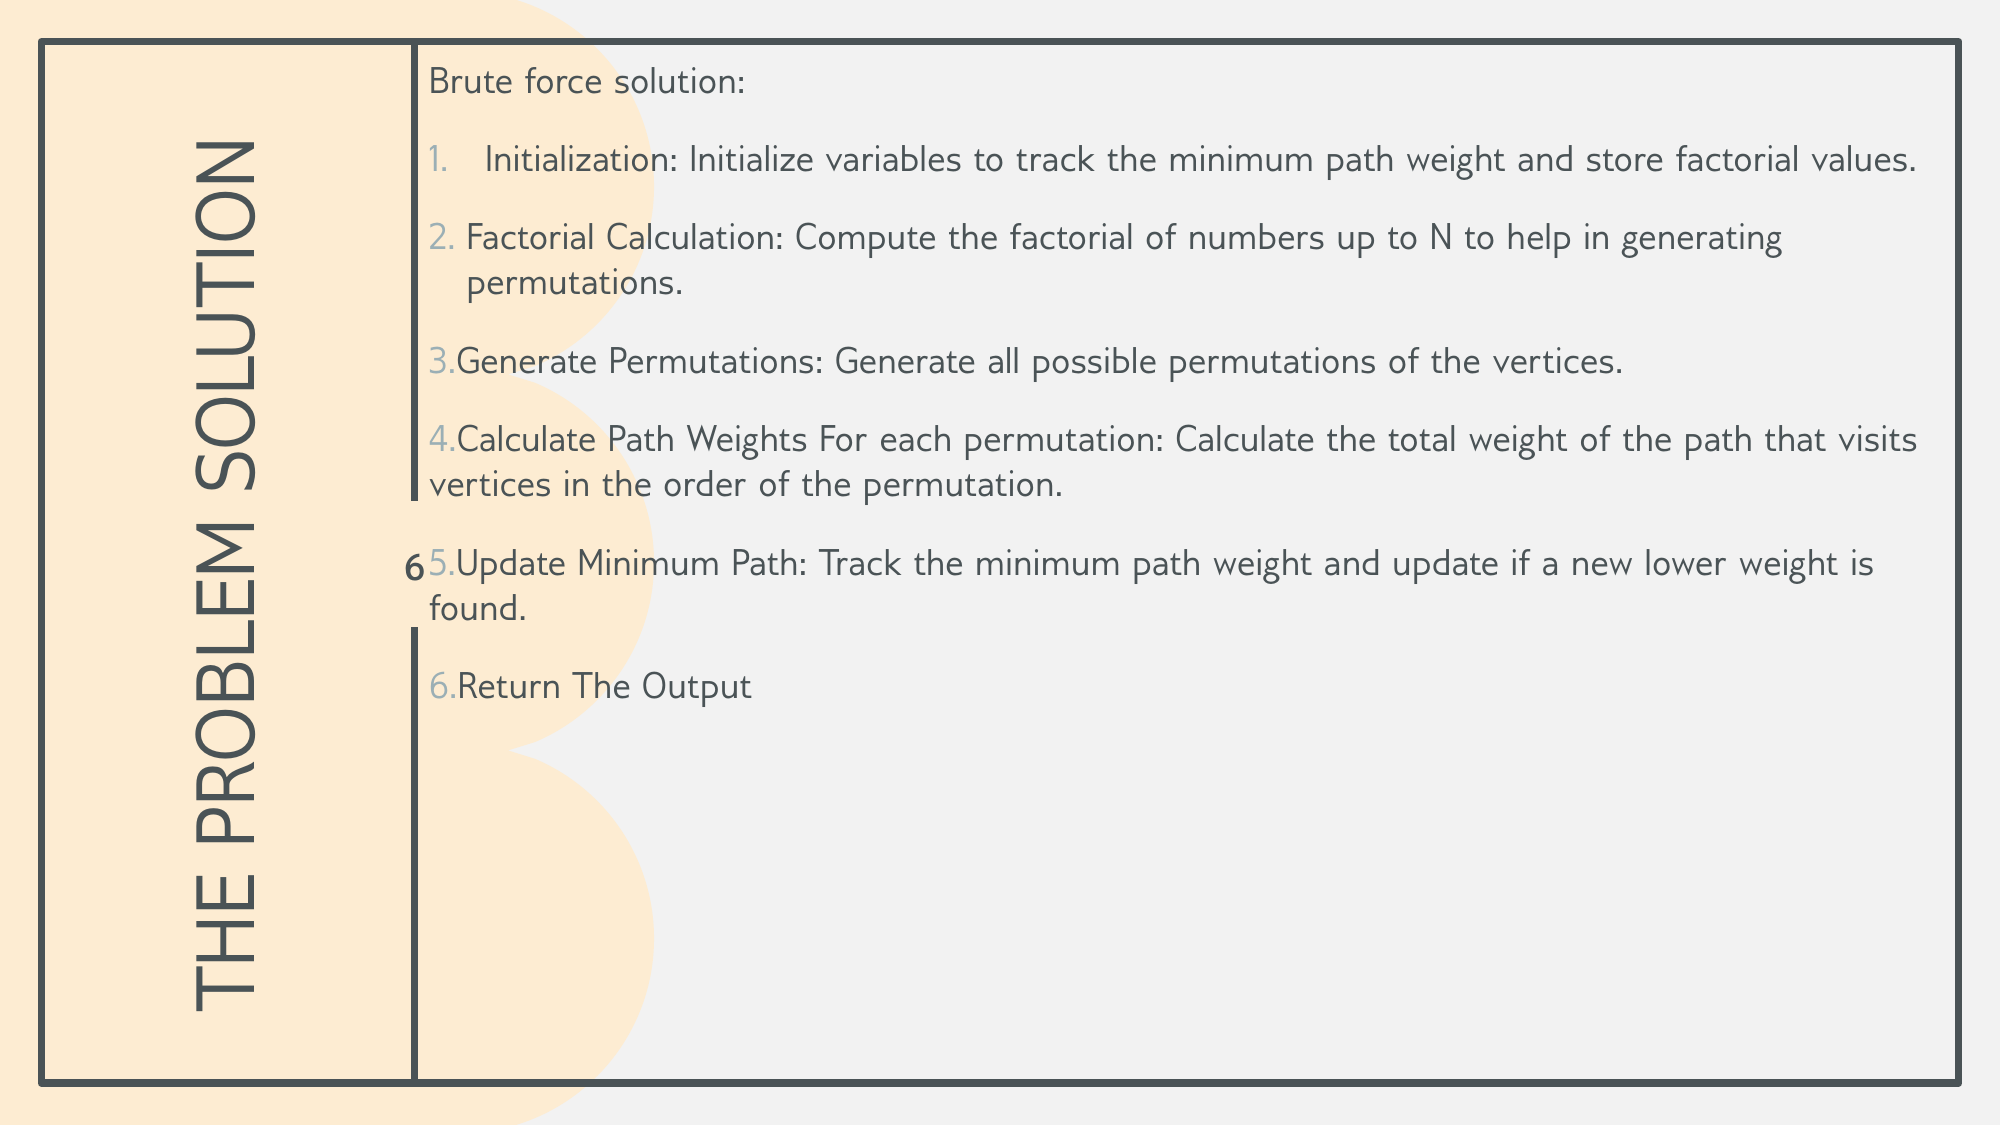

Brute force solution:
Initialization: Initialize variables to track the minimum path weight and store factorial values.
Factorial Calculation: Compute the factorial of numbers up to N to help in generating permutations.
Generate Permutations: Generate all possible permutations of the vertices.
Calculate Path Weights For each permutation: Calculate the total weight of the path that visits vertices in the order of the permutation.
Update Minimum Path: Track the minimum path weight and update if a new lower weight is found.
Return The Output

# THE PROBLEM SOLUTION
6